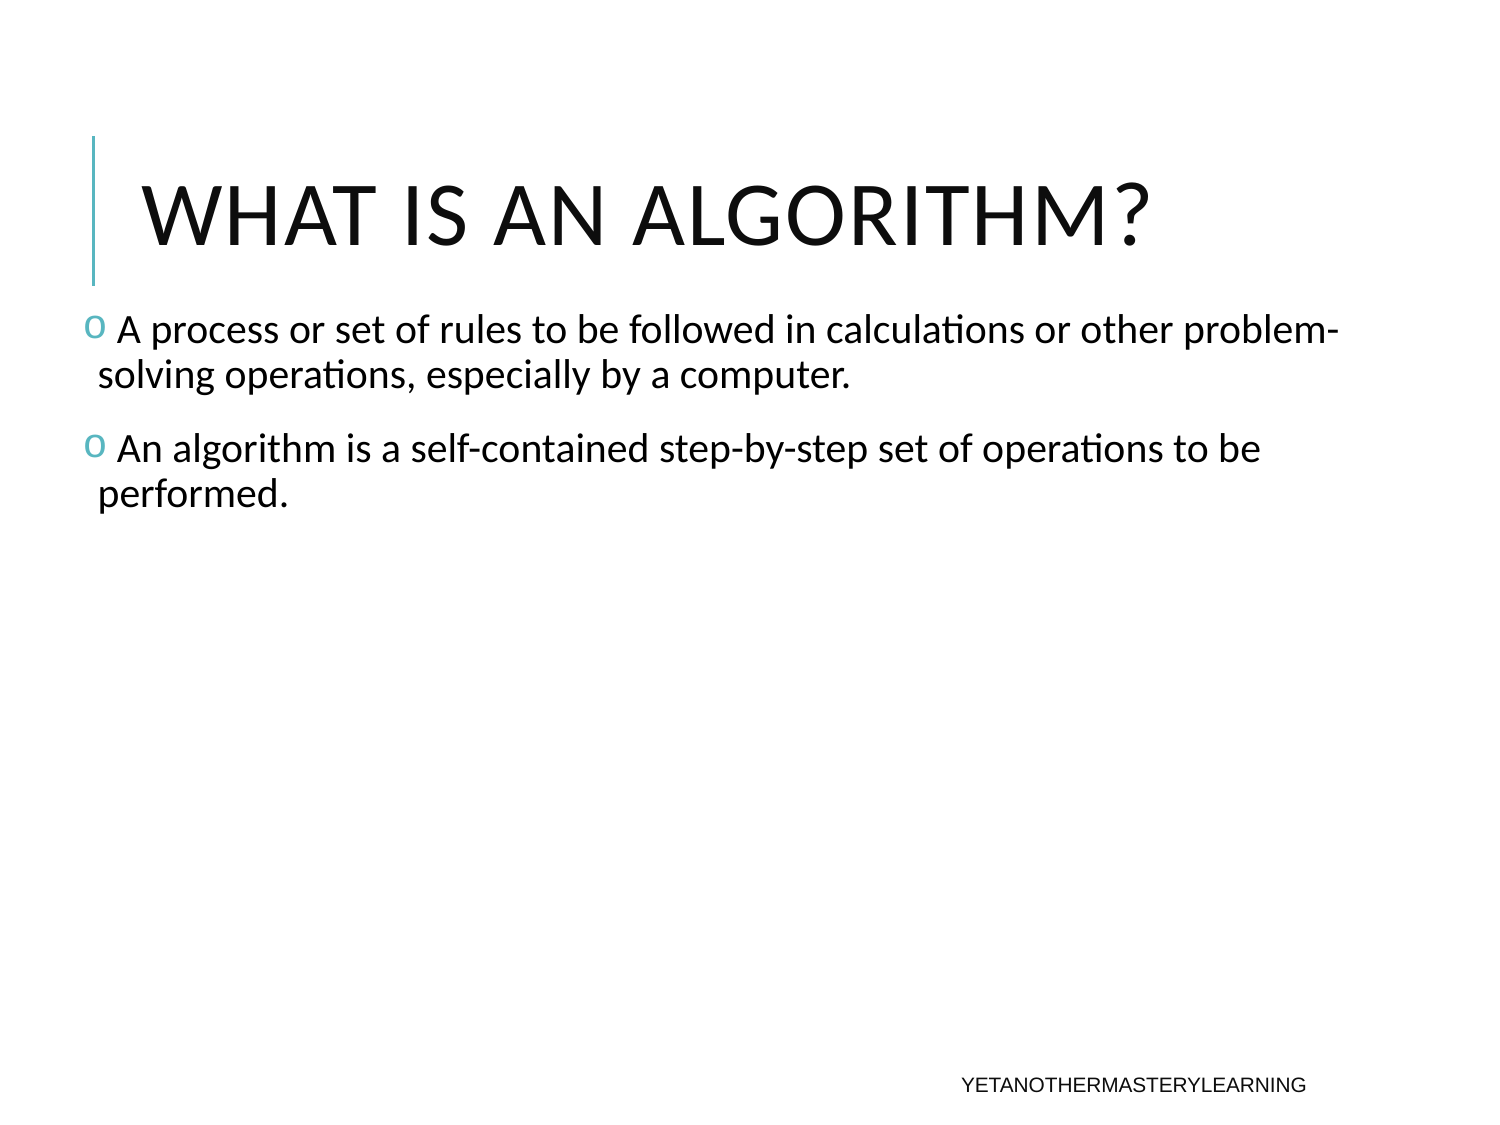

# What is an algorithm?
 A process or set of rules to be followed in calculations or other problem-solving operations, especially by a computer.
 An algorithm is a self-contained step-by-step set of operations to be performed.
YetAnotherMasteryLearning